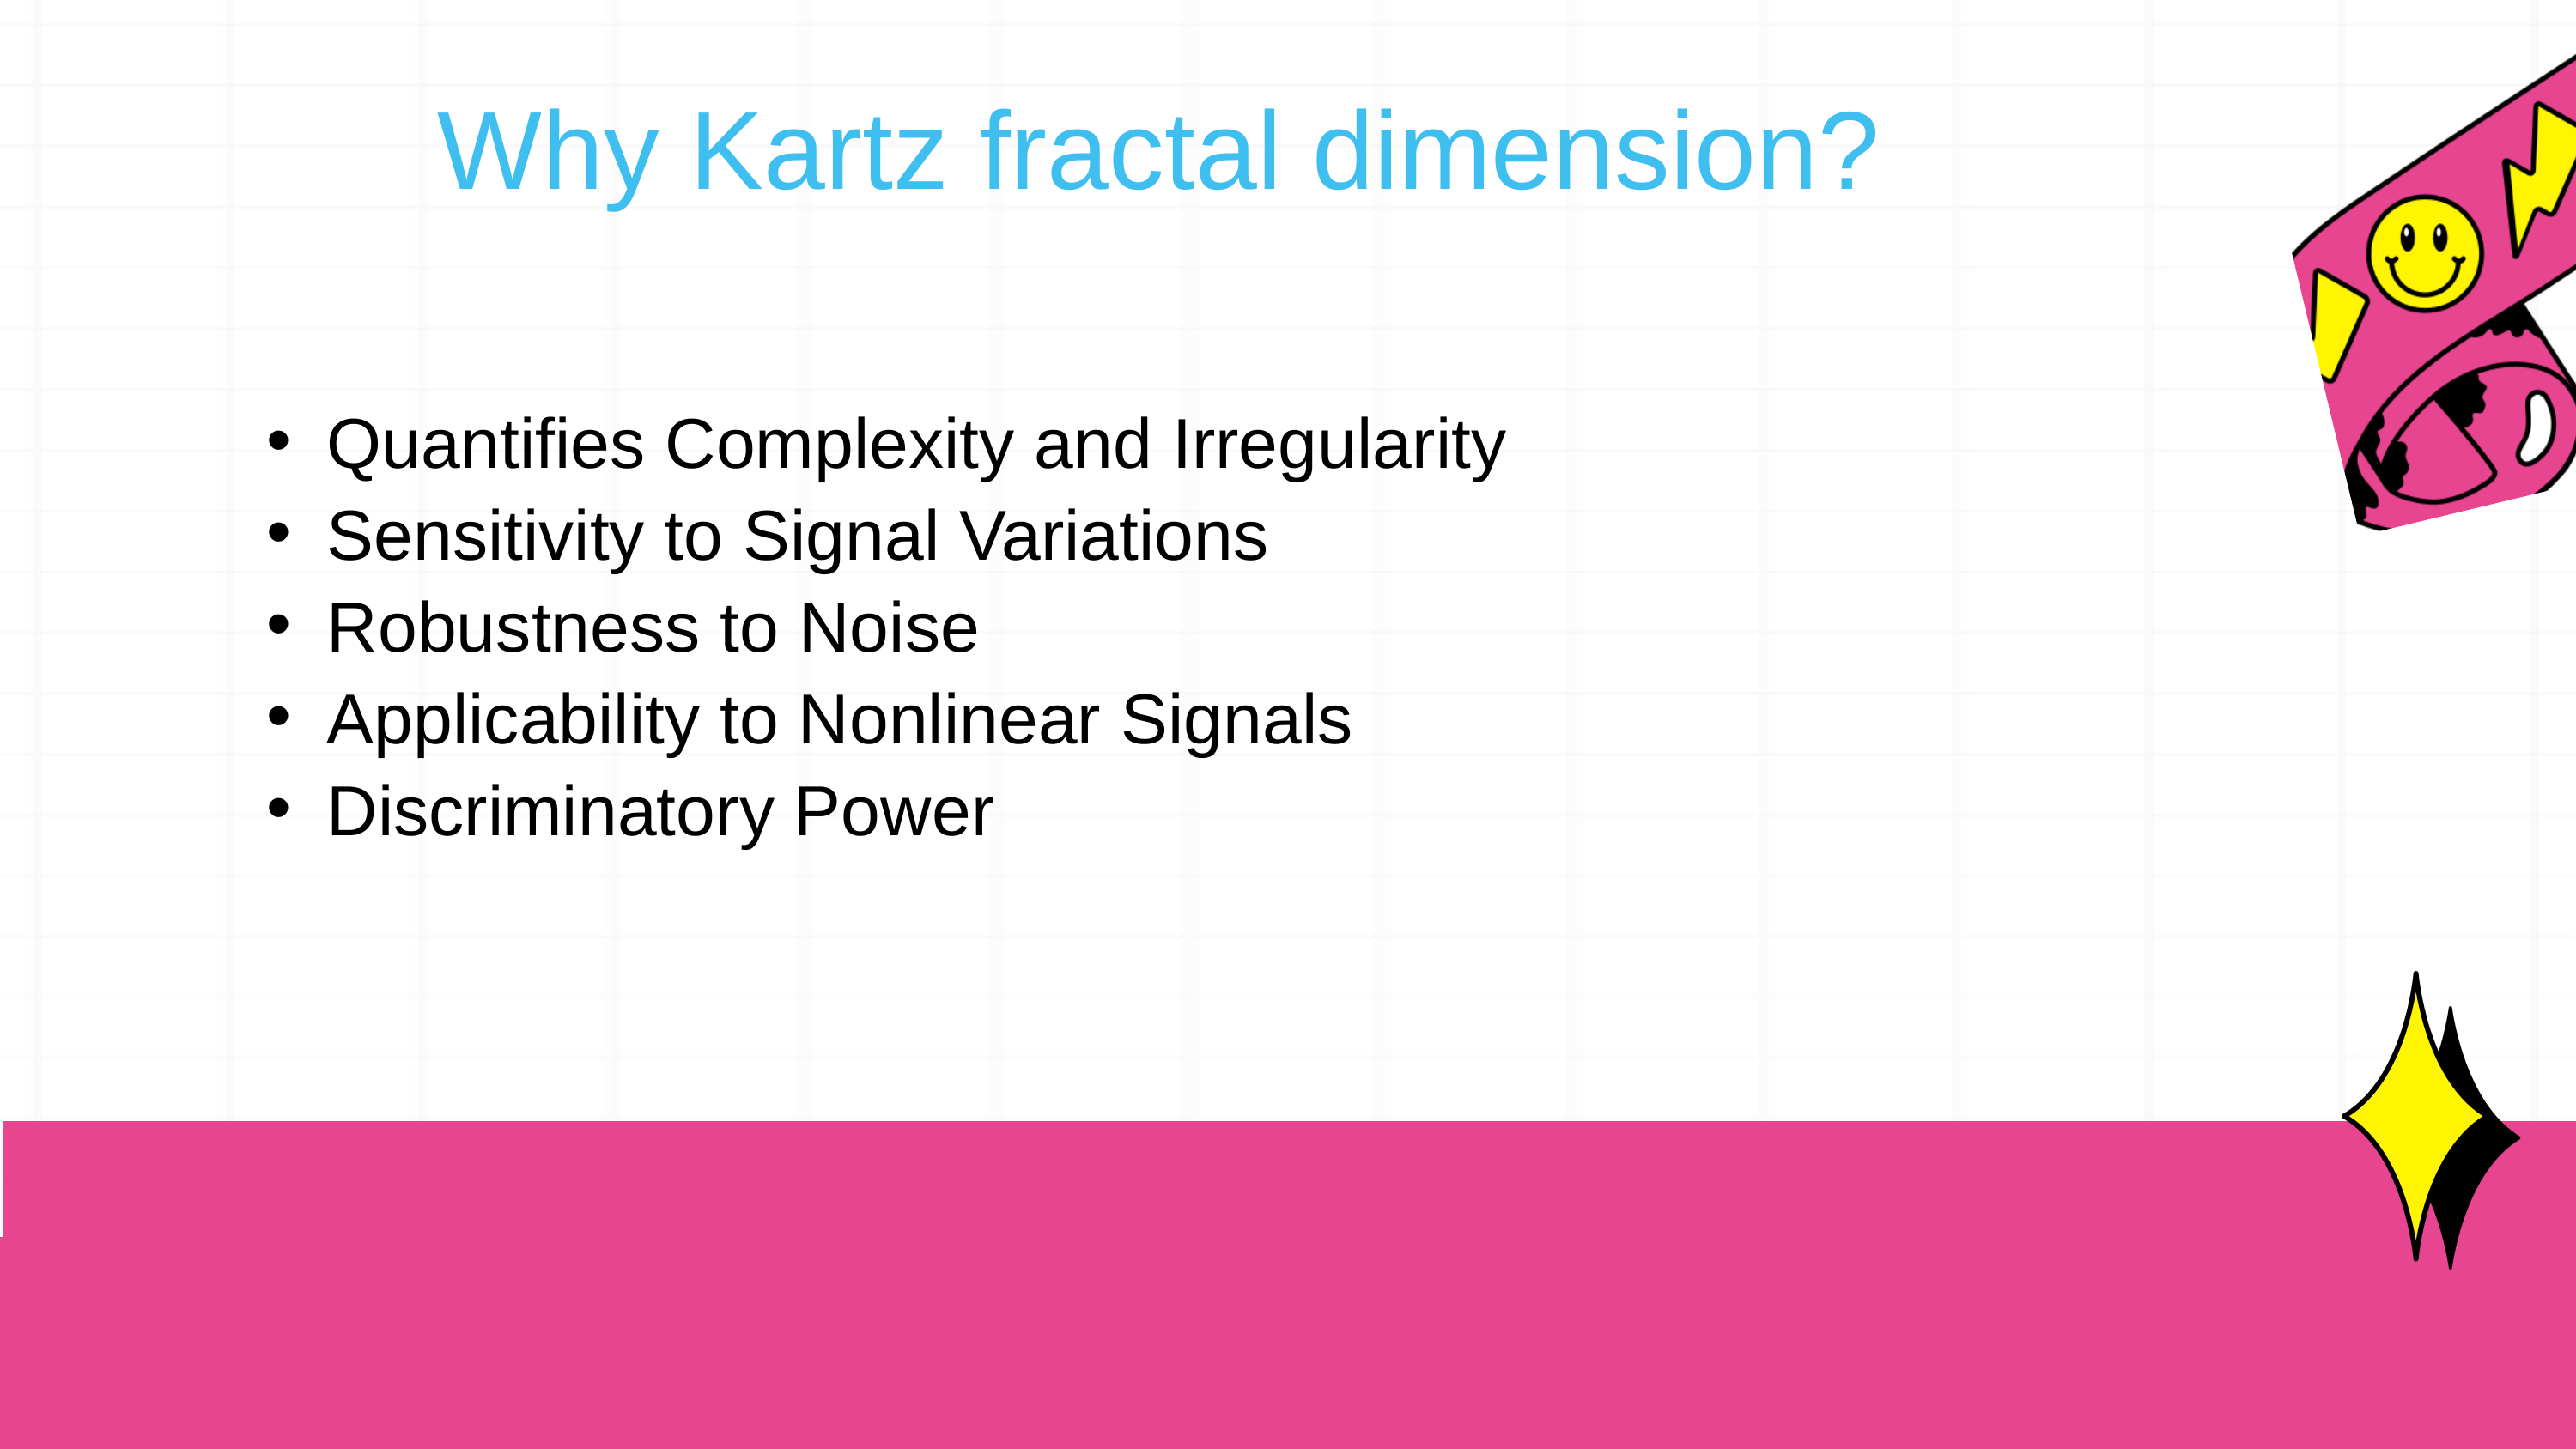

Why Kartz fractal dimension?
Quantifies Complexity and Irregularity
Sensitivity to Signal Variations
Robustness to Noise
Applicability to Nonlinear Signals
Discriminatory Power